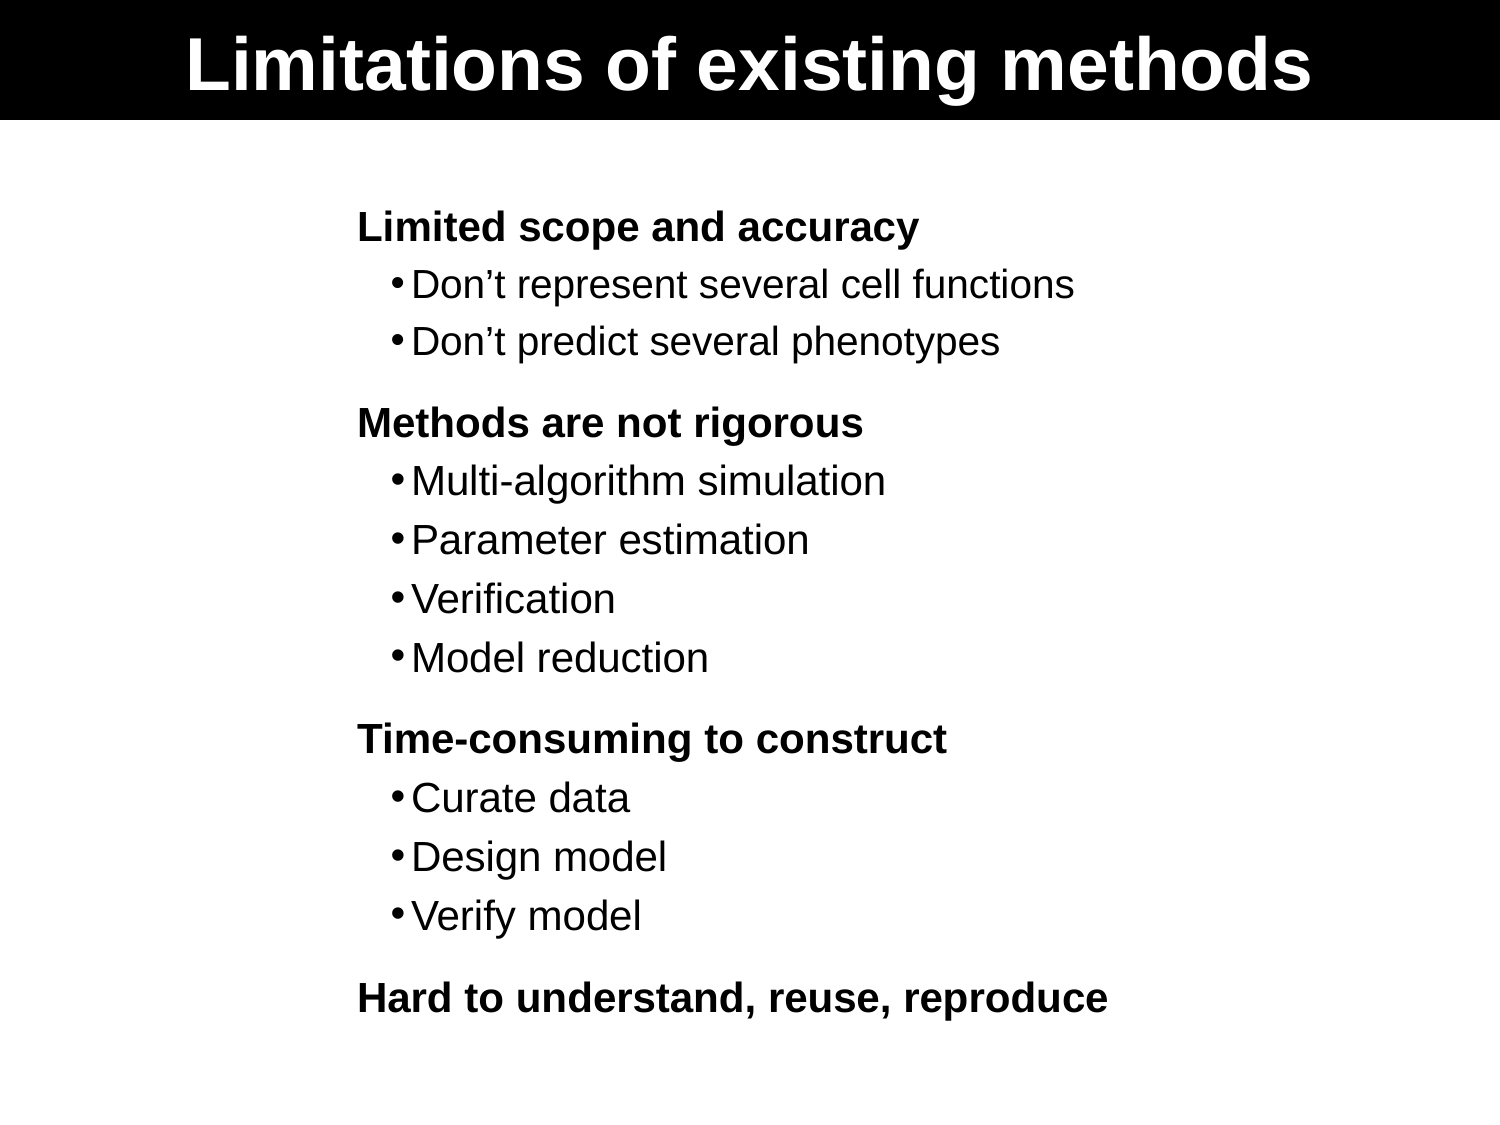

# Limitations of existing methods
Limited scope and accuracy
Don’t represent several cell functions
Don’t predict several phenotypes
Methods are not rigorous
Multi-algorithm simulation
Parameter estimation
Verification
Model reduction
Time-consuming to construct
Curate data
Design model
Verify model
Hard to understand, reuse, reproduce